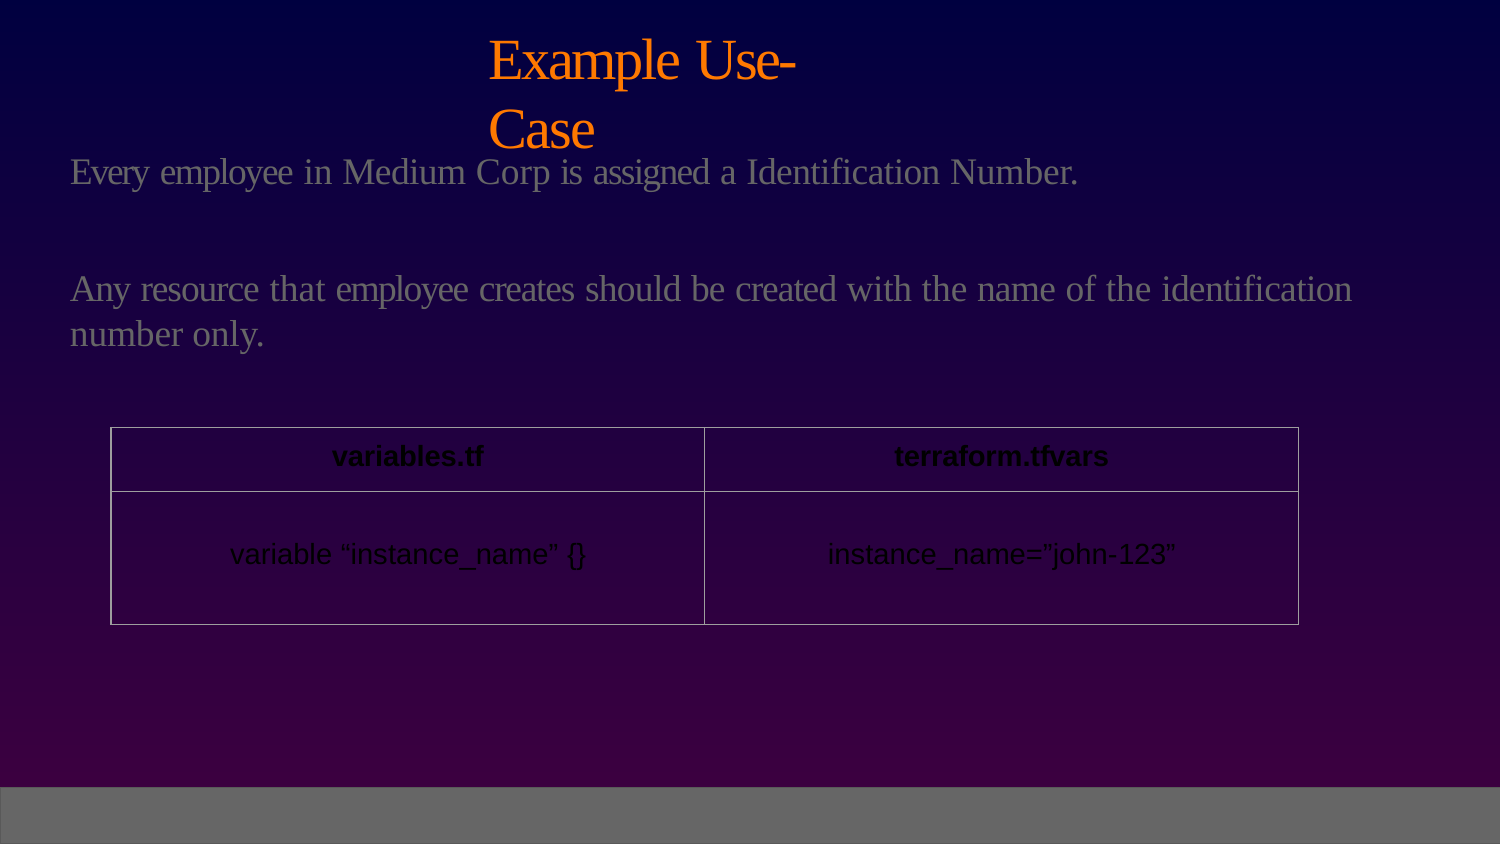

# Example Use-Case
Every employee in Medium Corp is assigned a Identification Number.

Any resource that employee creates should be created with the name of the identification number only.
| variables.tf | terraform.tfvars |
| --- | --- |
| variable “instance\_name” {} | instance\_name=”john-123” |